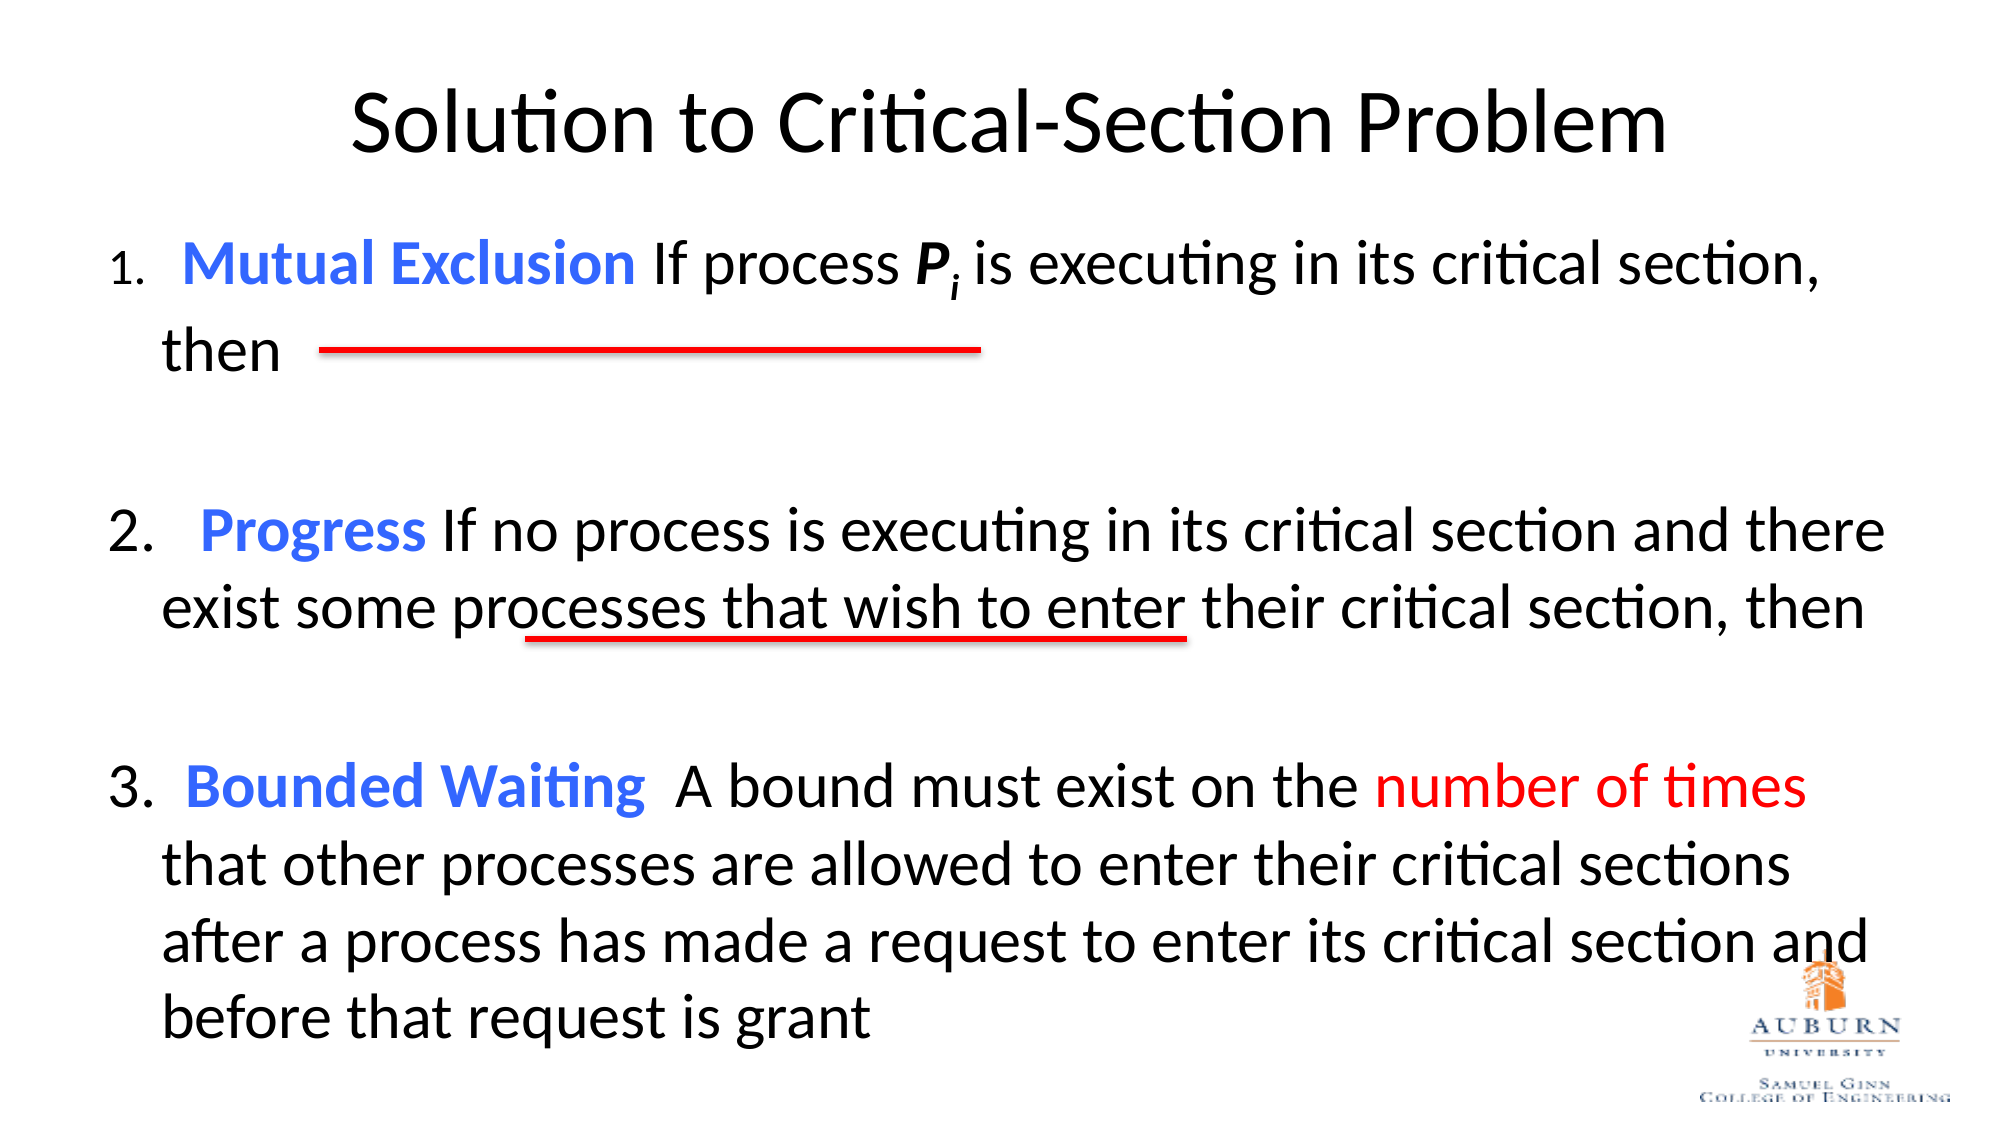

# Solution to Critical-Section Problem
1.   Mutual Exclusion If process Pi is executing in its critical section, then

2.   Progress If no process is executing in its critical section and there exist some processes that wish to enter their critical section, then

3.  Bounded Waiting  A bound must exist on the number of times that other processes are allowed to enter their critical sections after a process has made a request to enter its critical section and before that request is grant